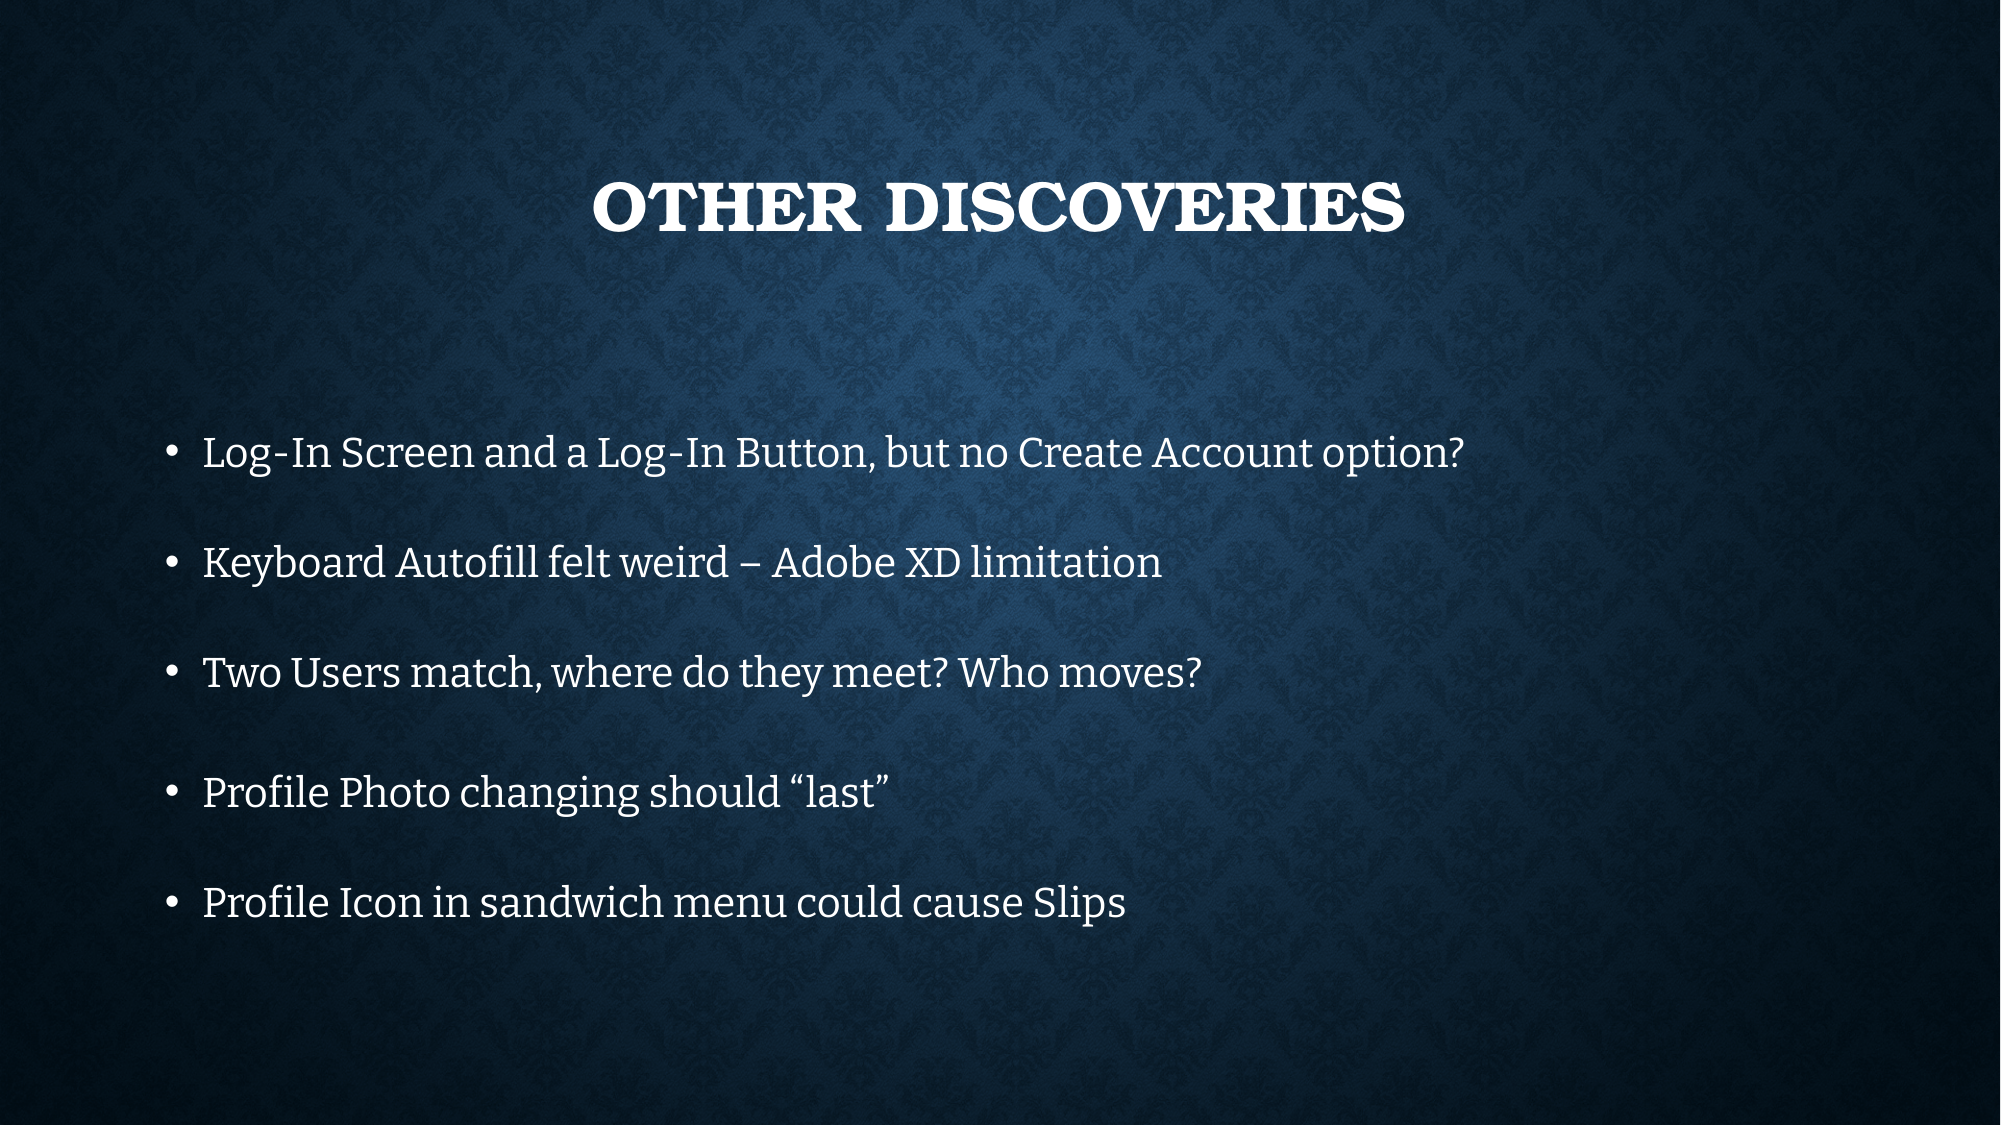

Other Discoveries
Log-In Screen and a Log-In Button, but no Create Account option?

Keyboard Autofill felt weird – Adobe XD limitation

Two Users match, where do they meet? Who moves?

Profile Photo changing should “last”

Profile Icon in sandwich menu could cause Slips